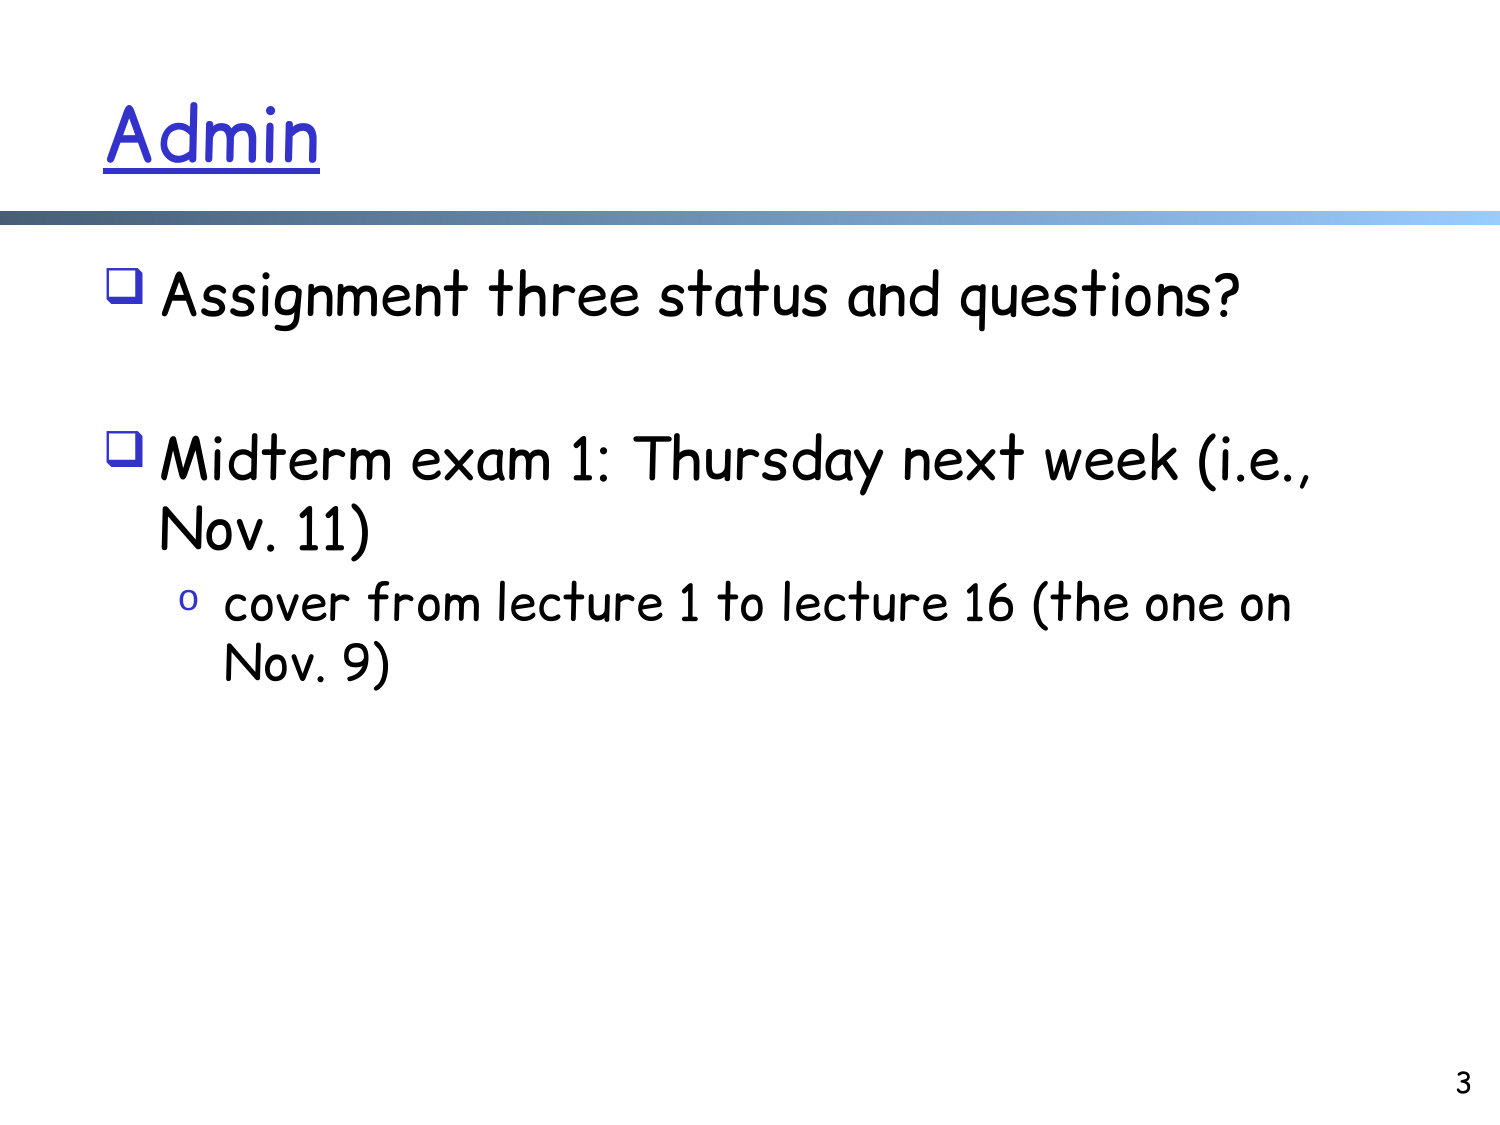

# Admin
Assignment three status and questions?

Midterm exam 1: Thursday next week (i.e., Nov. 11)
cover from lecture 1 to lecture 16 (the one on Nov. 9)
3